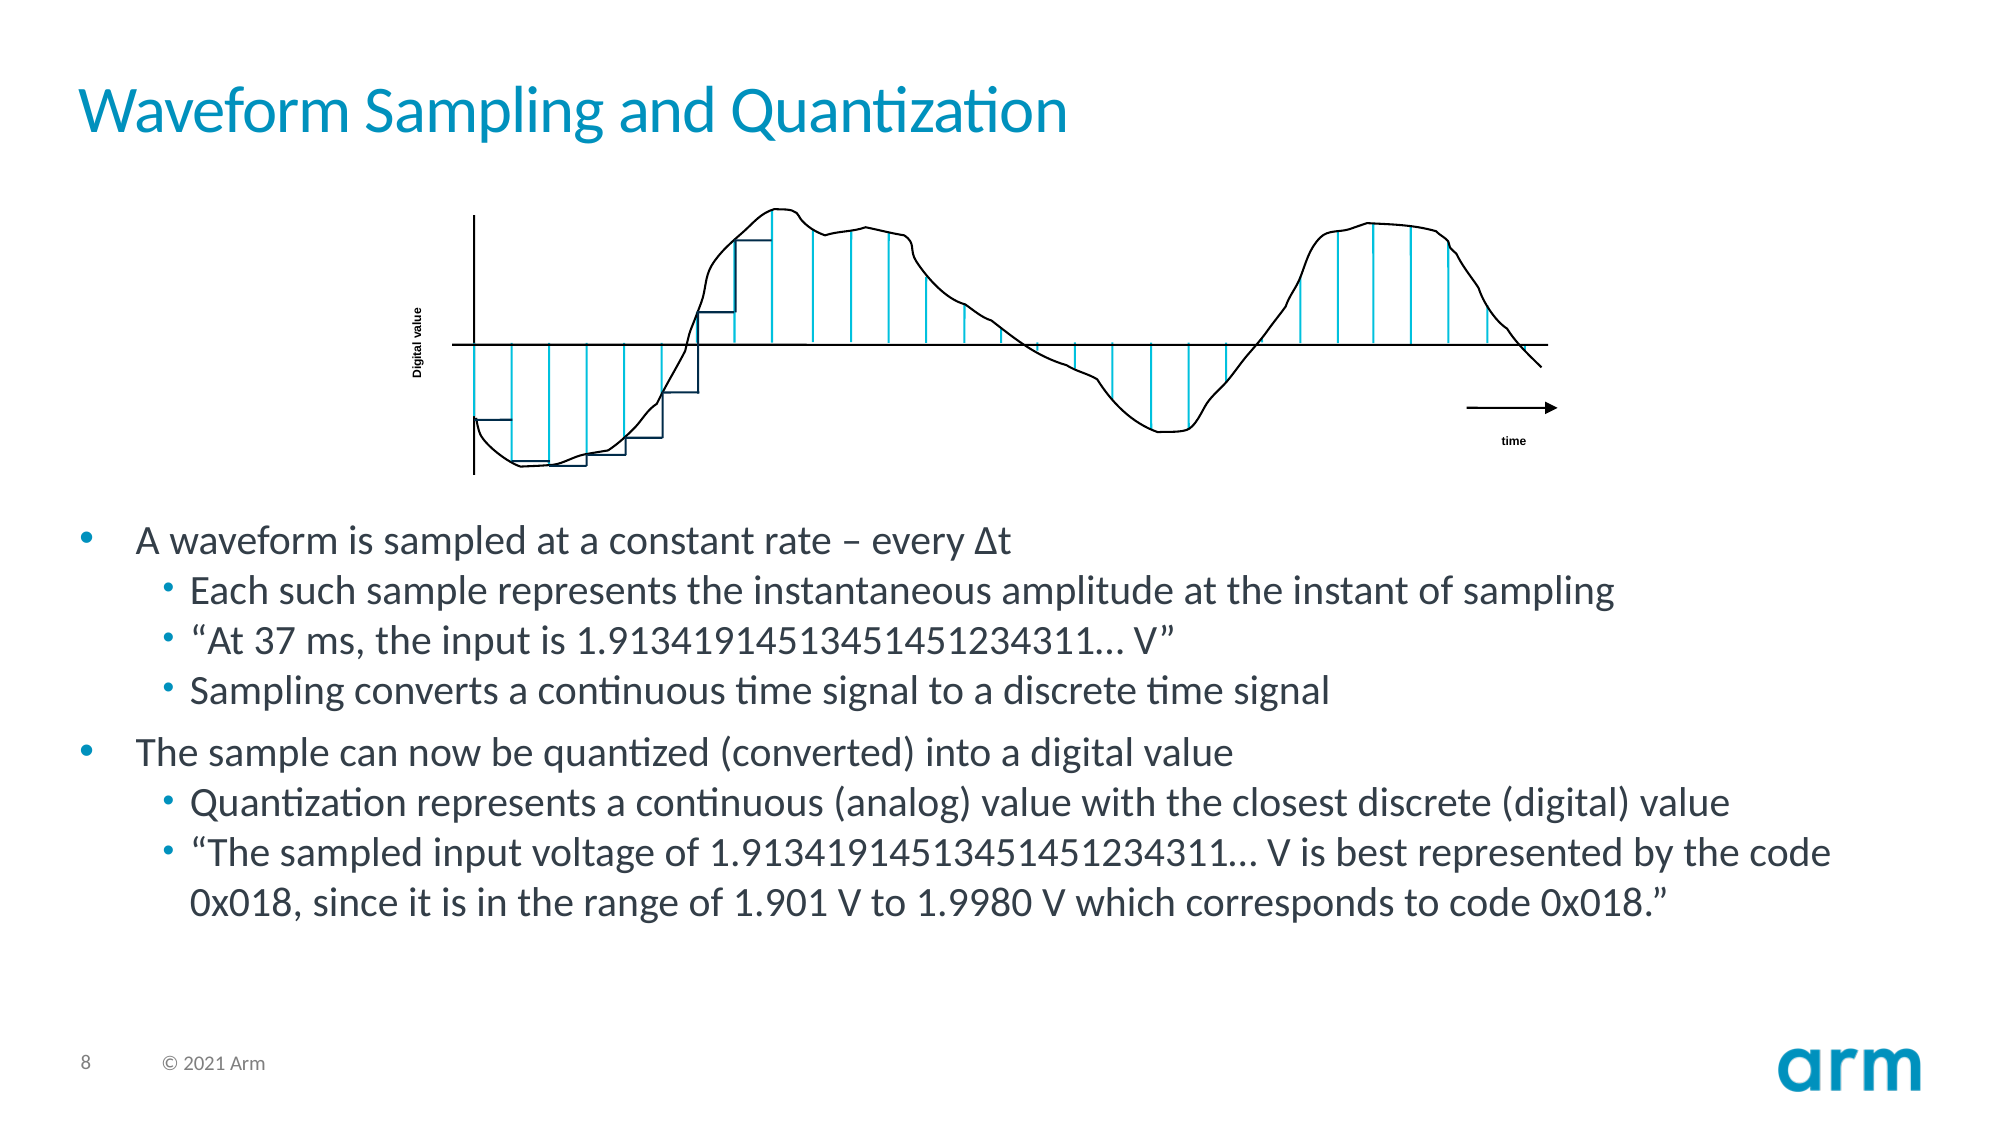

# Waveform Sampling and Quantization

Digital value

time

A waveform is sampled at a constant rate – every ∆t
Each such sample represents the instantaneous amplitude at the instant of sampling
“At 37 ms, the input is 1.91341914513451451234311… V”
Sampling converts a continuous time signal to a discrete time signal
The sample can now be quantized (converted) into a digital value
Quantization represents a continuous (analog) value with the closest discrete (digital) value
“The sampled input voltage of 1.91341914513451451234311… V is best represented by the code 0x018, since it is in the range of 1.901 V to 1.9980 V which corresponds to code 0x018.”